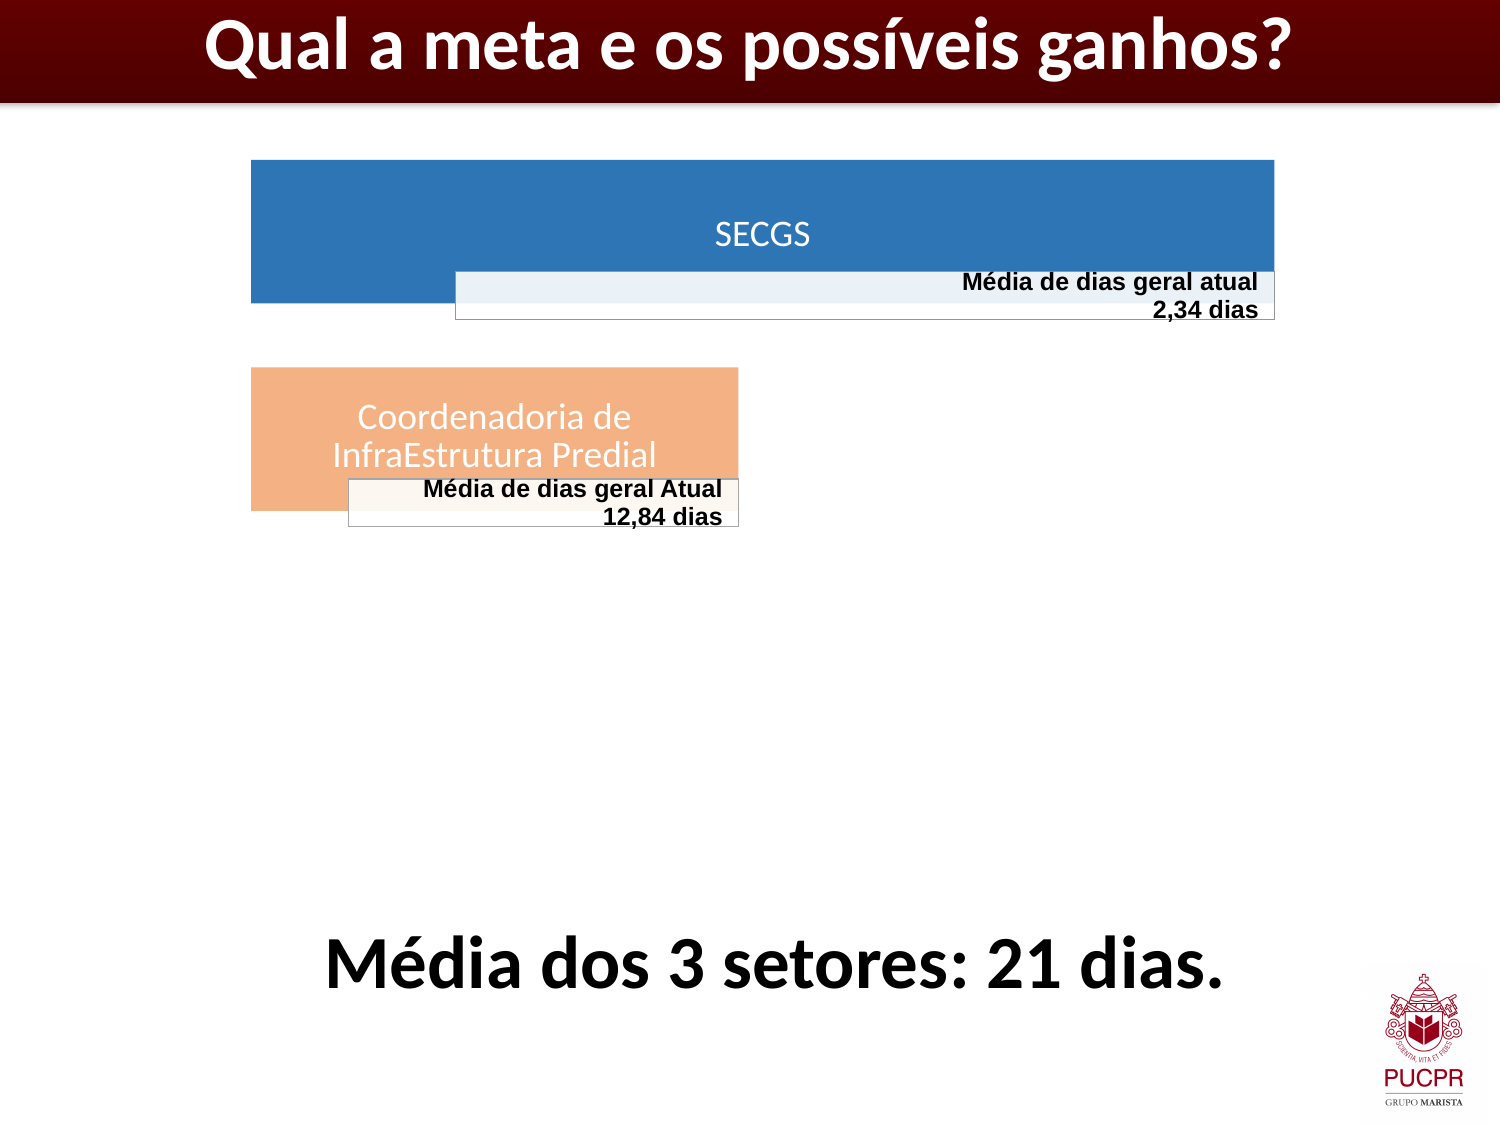

Qual a meta e os possíveis ganhos?
SECGS
Média de dias geral atual
2,34 dias
Coordenadoria de InfraEstrutura Predial
Média de dias geral Atual
12,84 dias
Média de dias geral Atual
Média dos 3 setores: 21 dias.